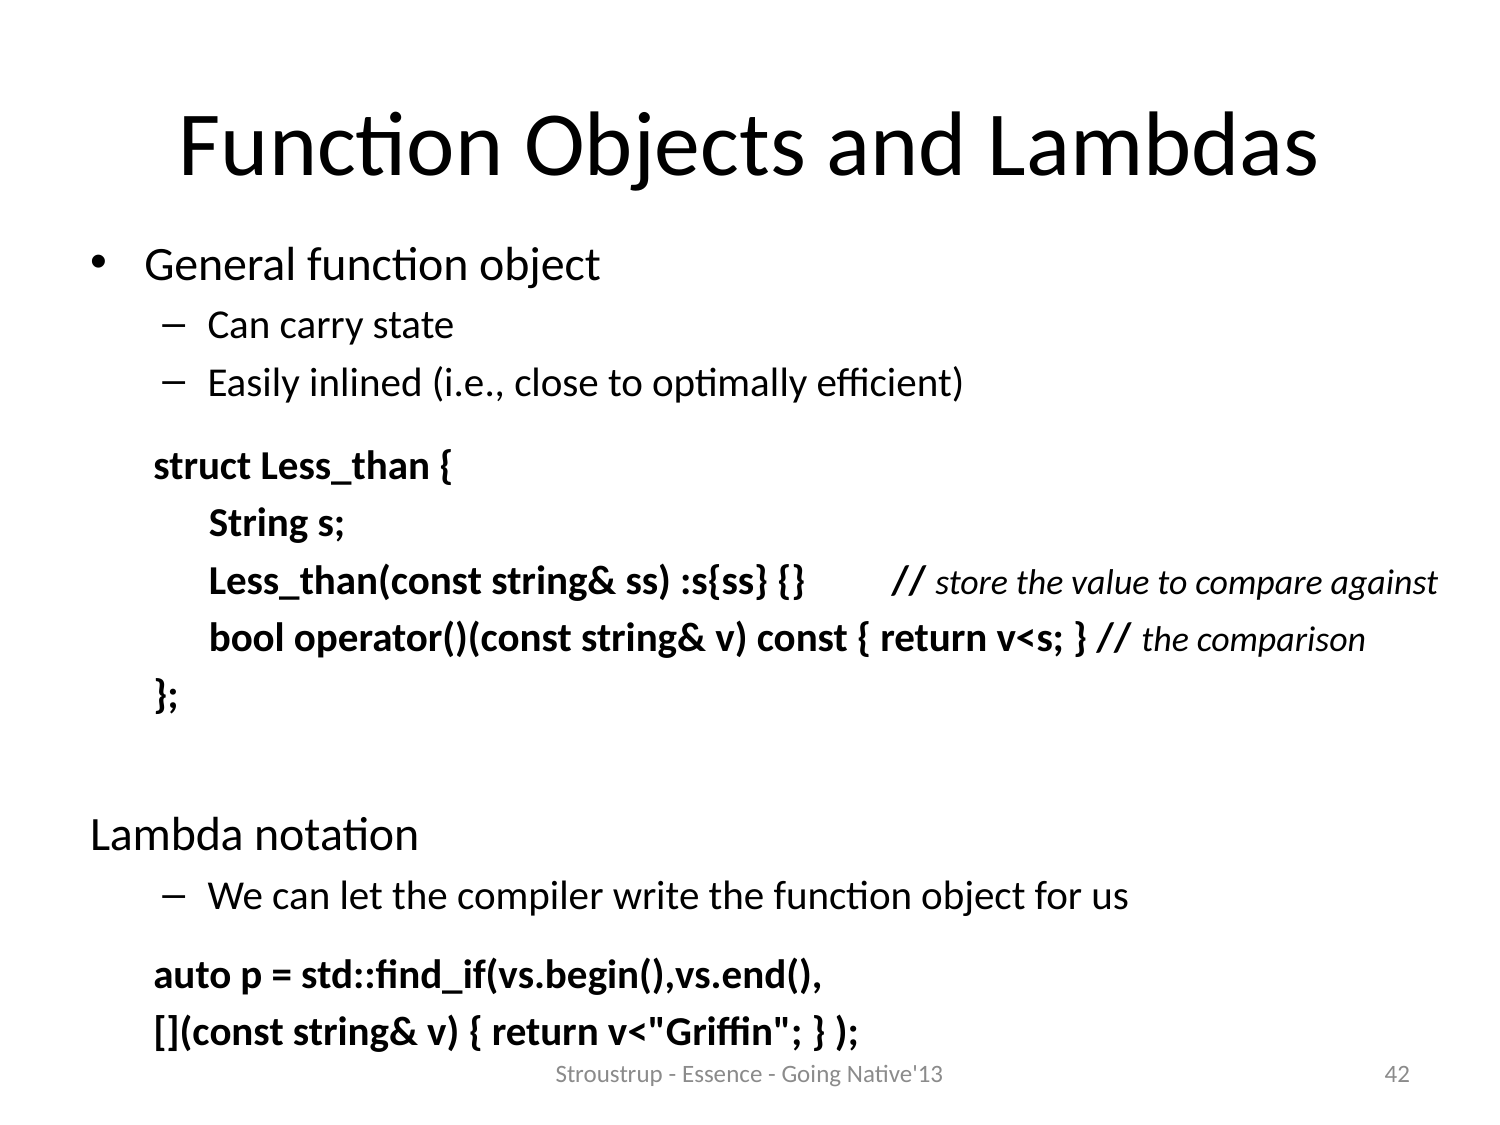

# Function Objects and Lambdas
General function object
Can carry state
Easily inlined (i.e., close to optimally efficient)

struct Less_than {
      String s;
      Less_than(const string& ss) :s{ss} {}	// store the value to compare against
      bool operator()(const string& v) const { return v<s; } // the comparison
};

Lambda notation
We can let the compiler write the function object for us

auto p = std::find_if(vs.begin(),vs.end(),
			[](const string& v) { return v<"Griffin"; } );
Stroustrup - Essence - Going Native'13
42